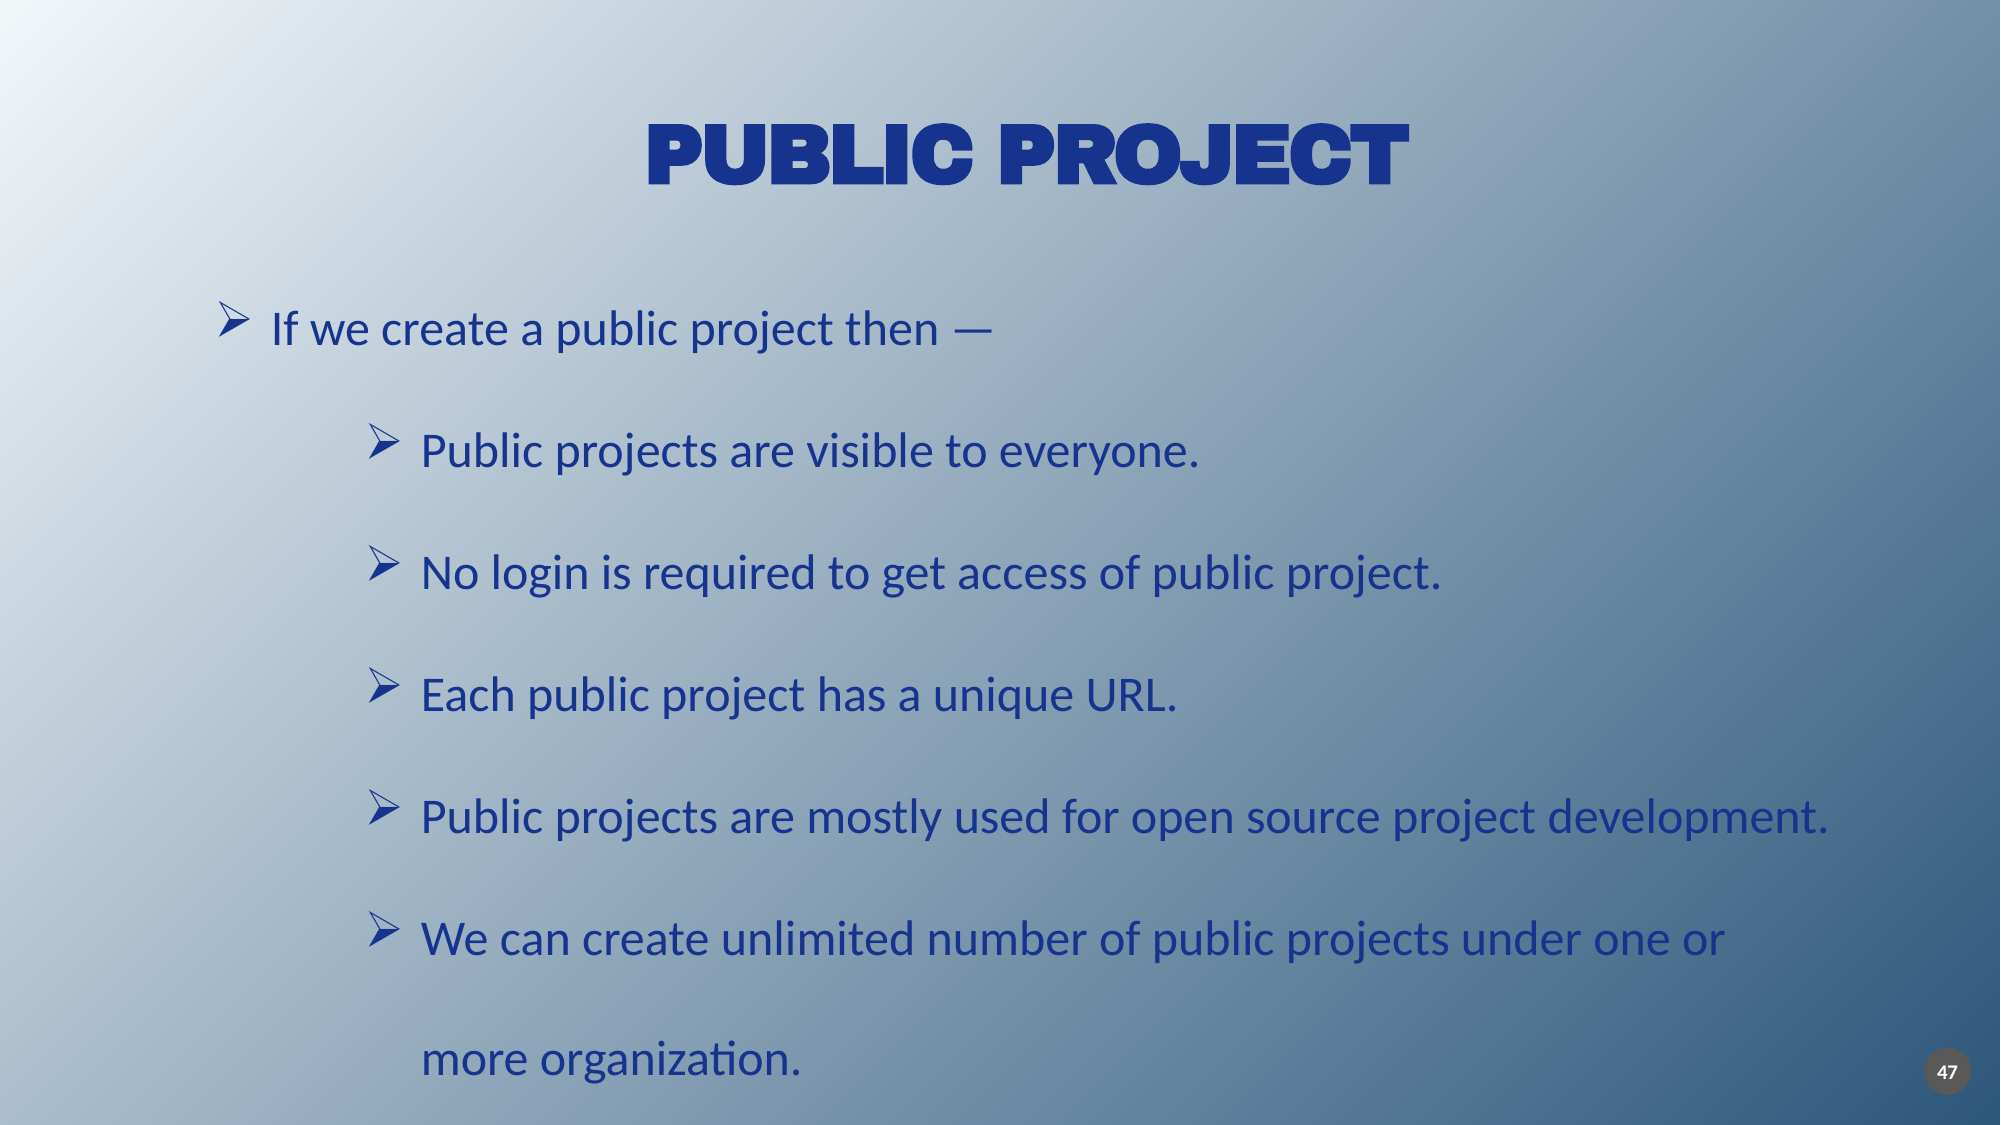

PUBLIC PROJECT
If we create a public project then —
Public projects are visible to everyone.
No login is required to get access of public project.
Each public project has a unique URL.
Public projects are mostly used for open source project development.
We can create unlimited number of public projects under one or more organization.
47